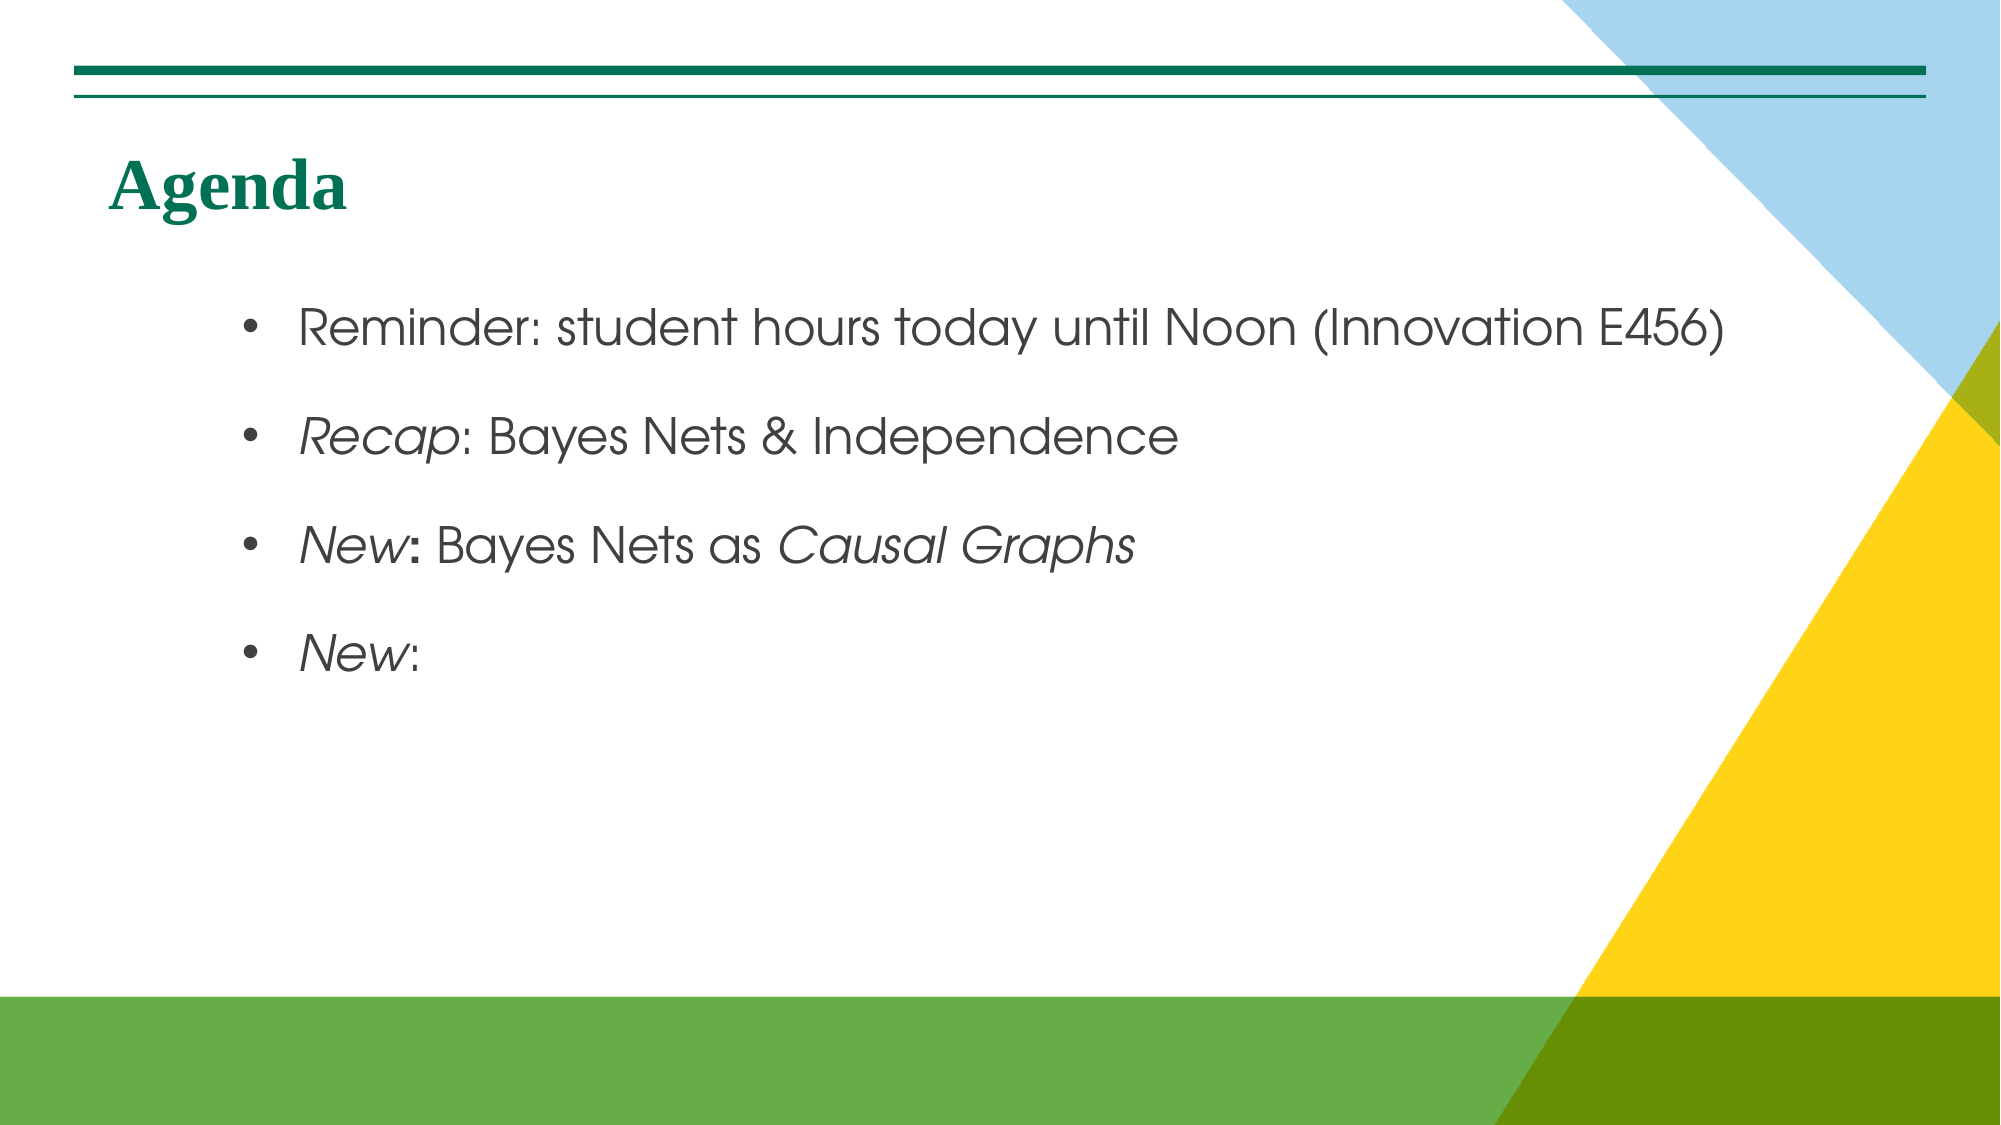

# Agenda
Reminder: student hours today until Noon (Innovation E456)
Recap: Bayes Nets & Independence
New: Bayes Nets as Causal Graphs
New: